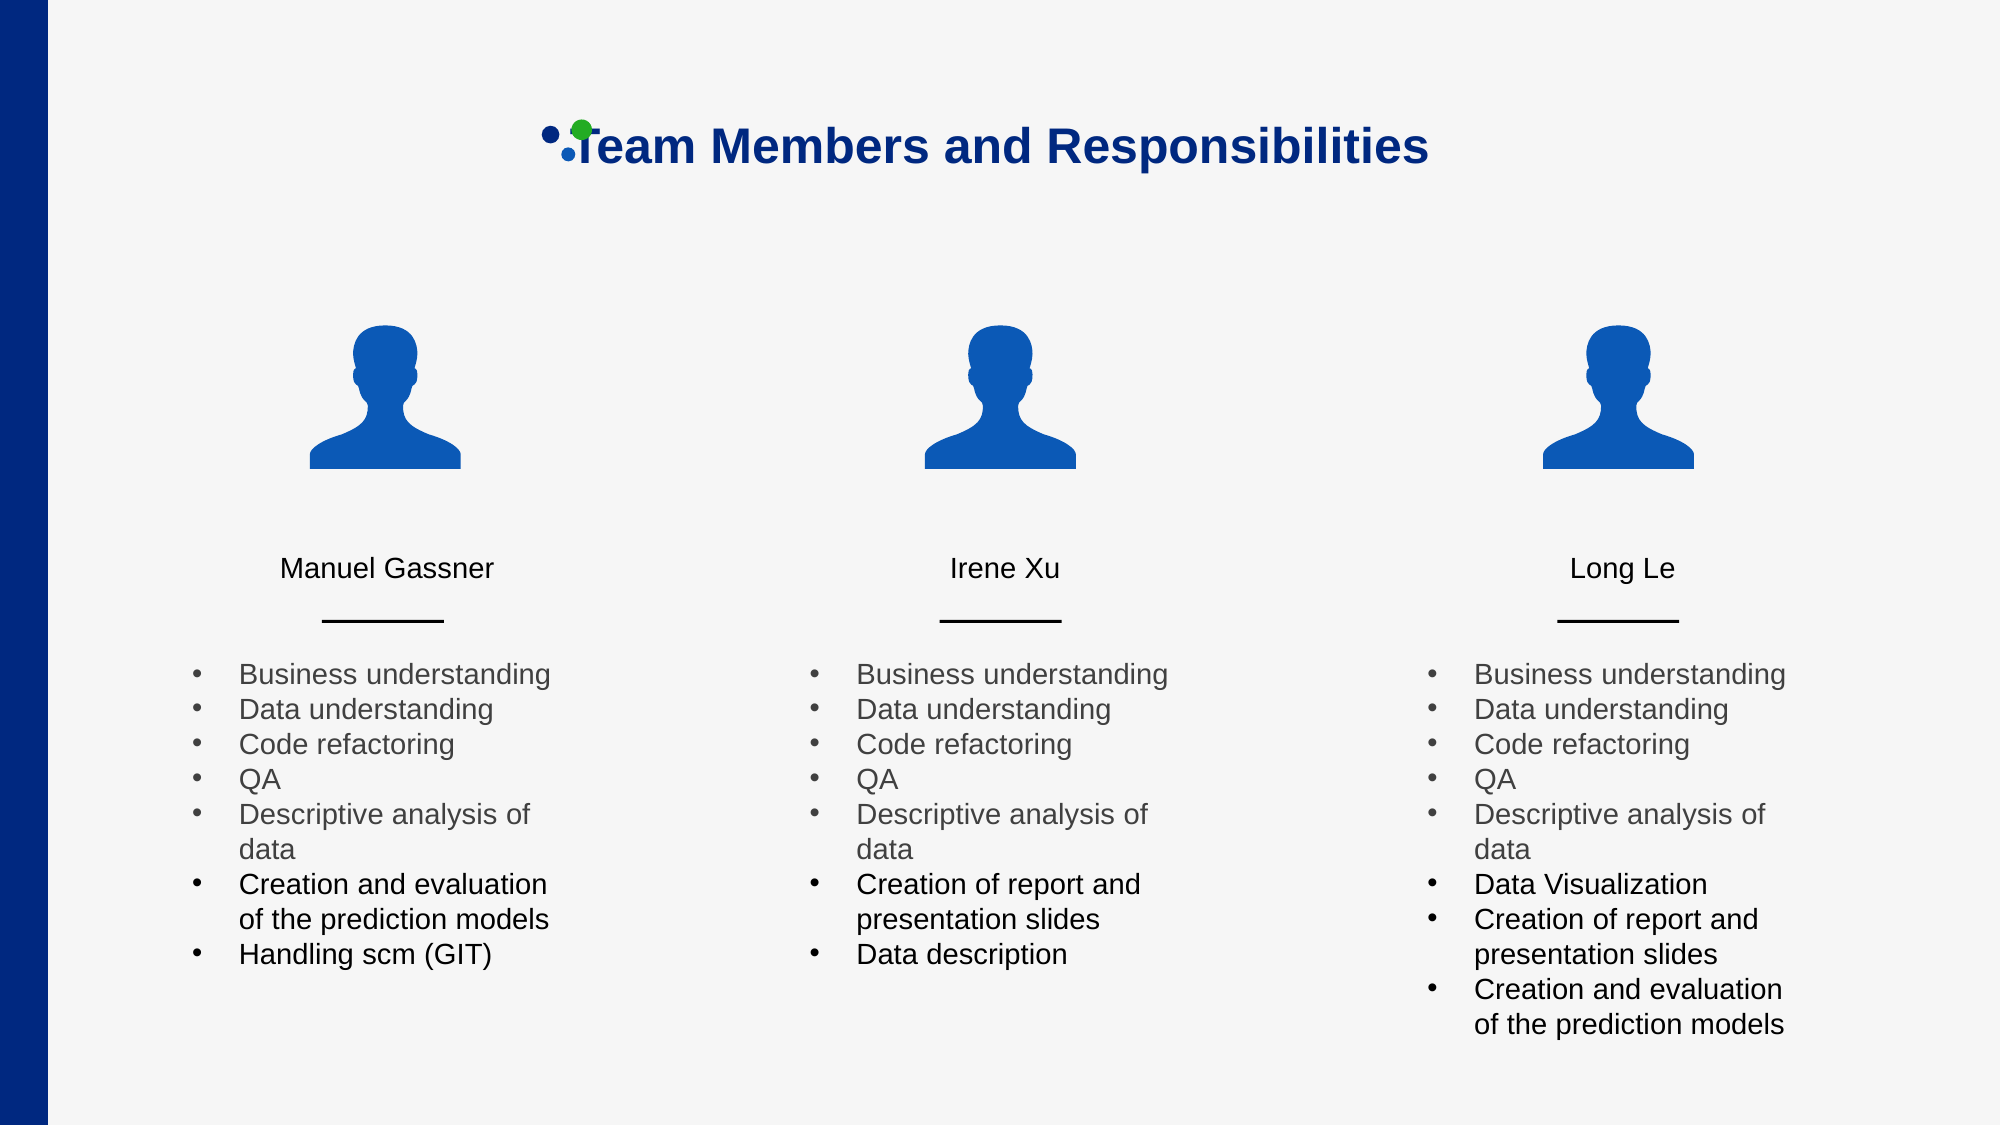

Team Members and Responsibilities

Long Le

Business understanding
Data understanding
Code refactoring
QA
Descriptive analysis of data
Data Visualization
Creation of report and presentation slides
Creation and evaluation of the prediction models

Manuel Gassner

Business understanding
Data understanding
Code refactoring
QA
Descriptive analysis of data
Creation and evaluation of the prediction models
Handling scm (GIT)

Irene Xu

Business understanding
Data understanding
Code refactoring
QA
Descriptive analysis of data
Creation of report and presentation slides
Data description